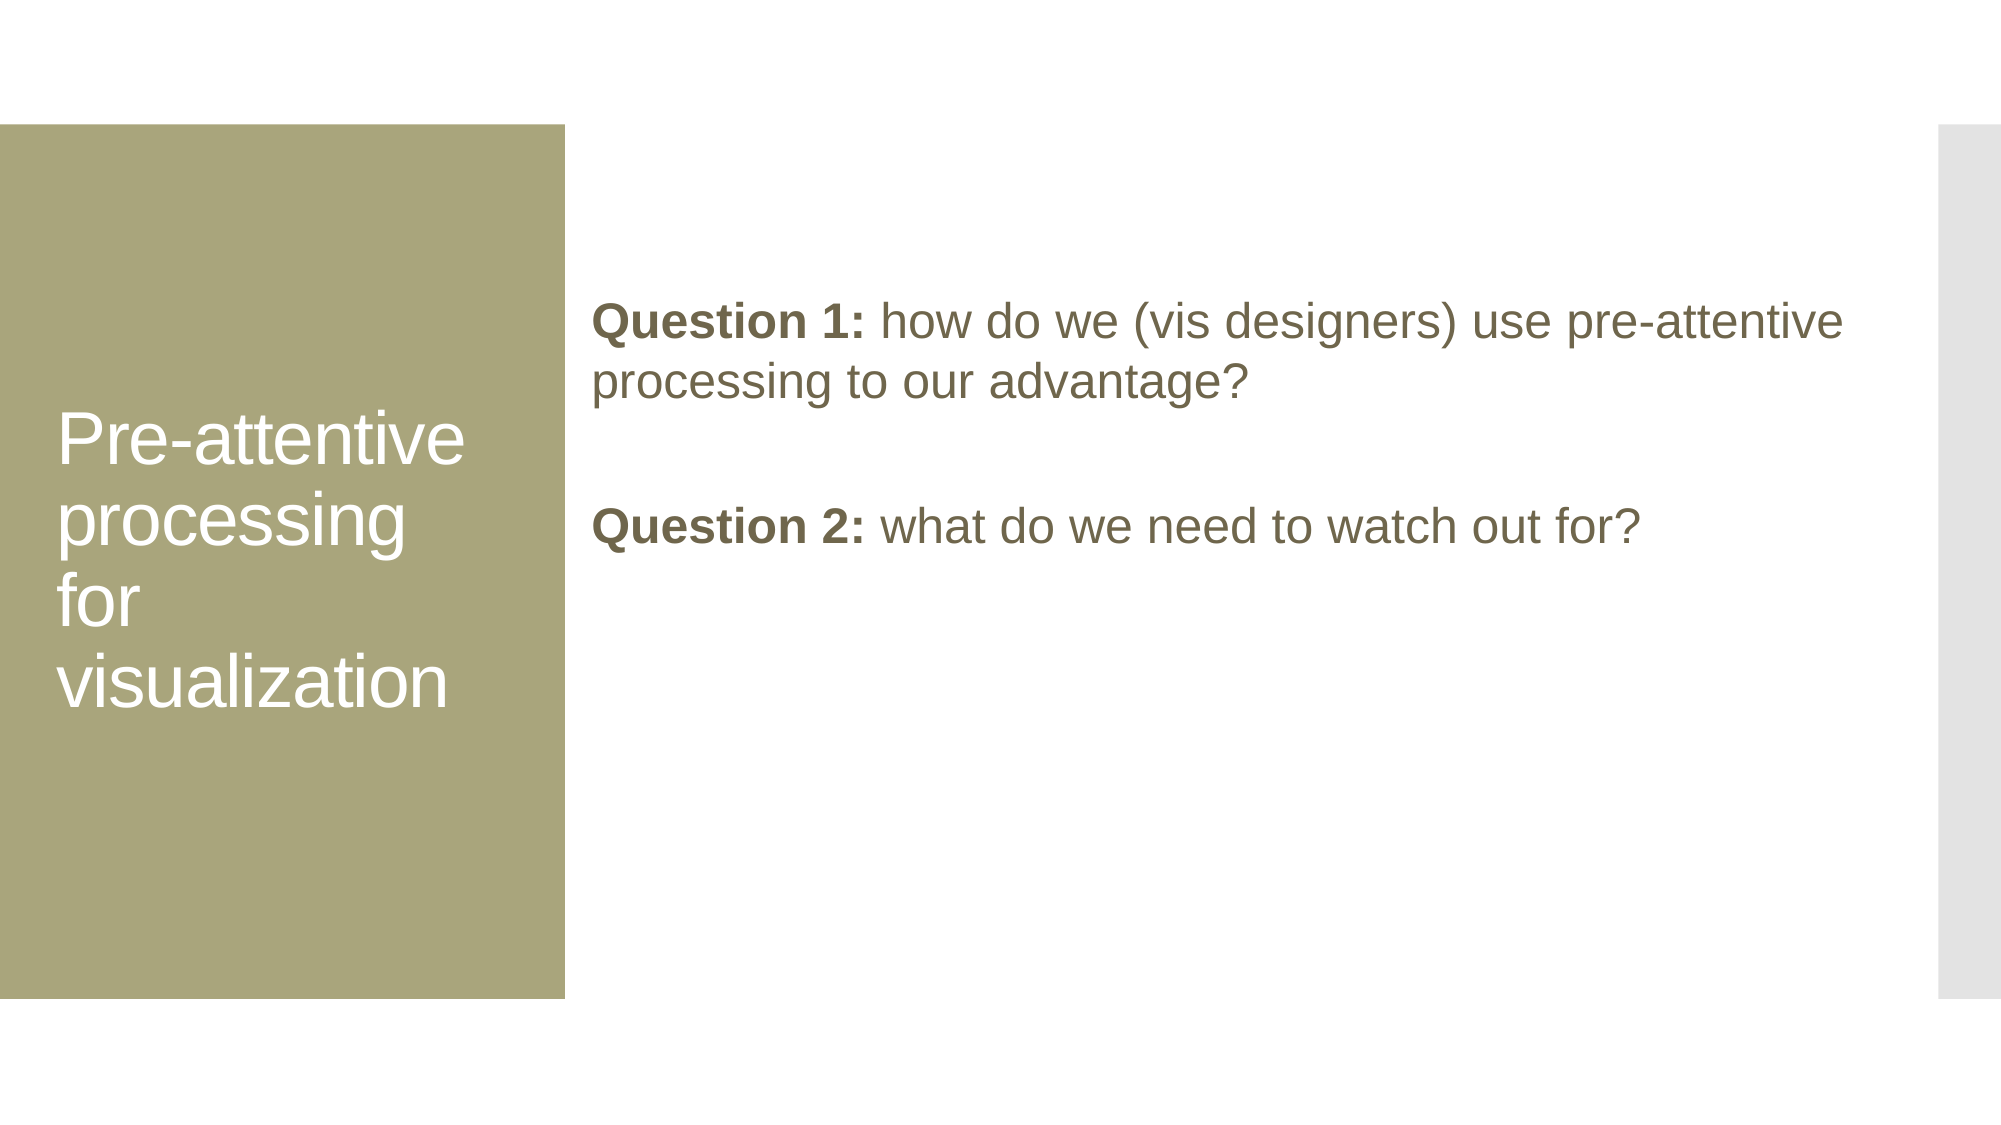

Pre-attentive processing for visualization
Question 1: how do we (vis designers) use pre-attentive processing to our advantage?

Question 2: what do we need to watch out for?